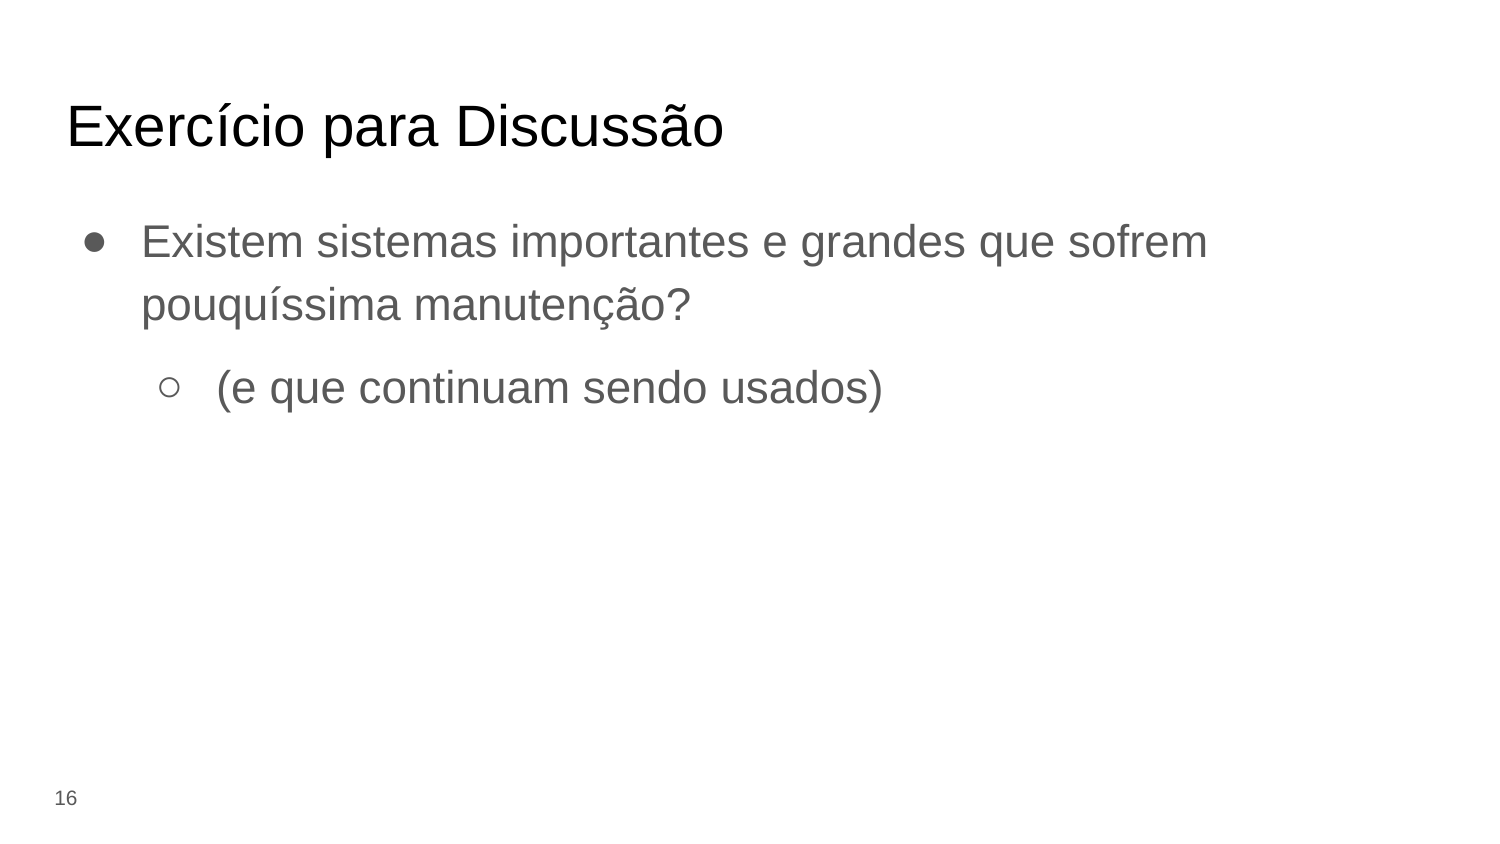

# Exercício para Discussão
Existem sistemas importantes e grandes que sofrem pouquíssima manutenção?
(e que continuam sendo usados)
16